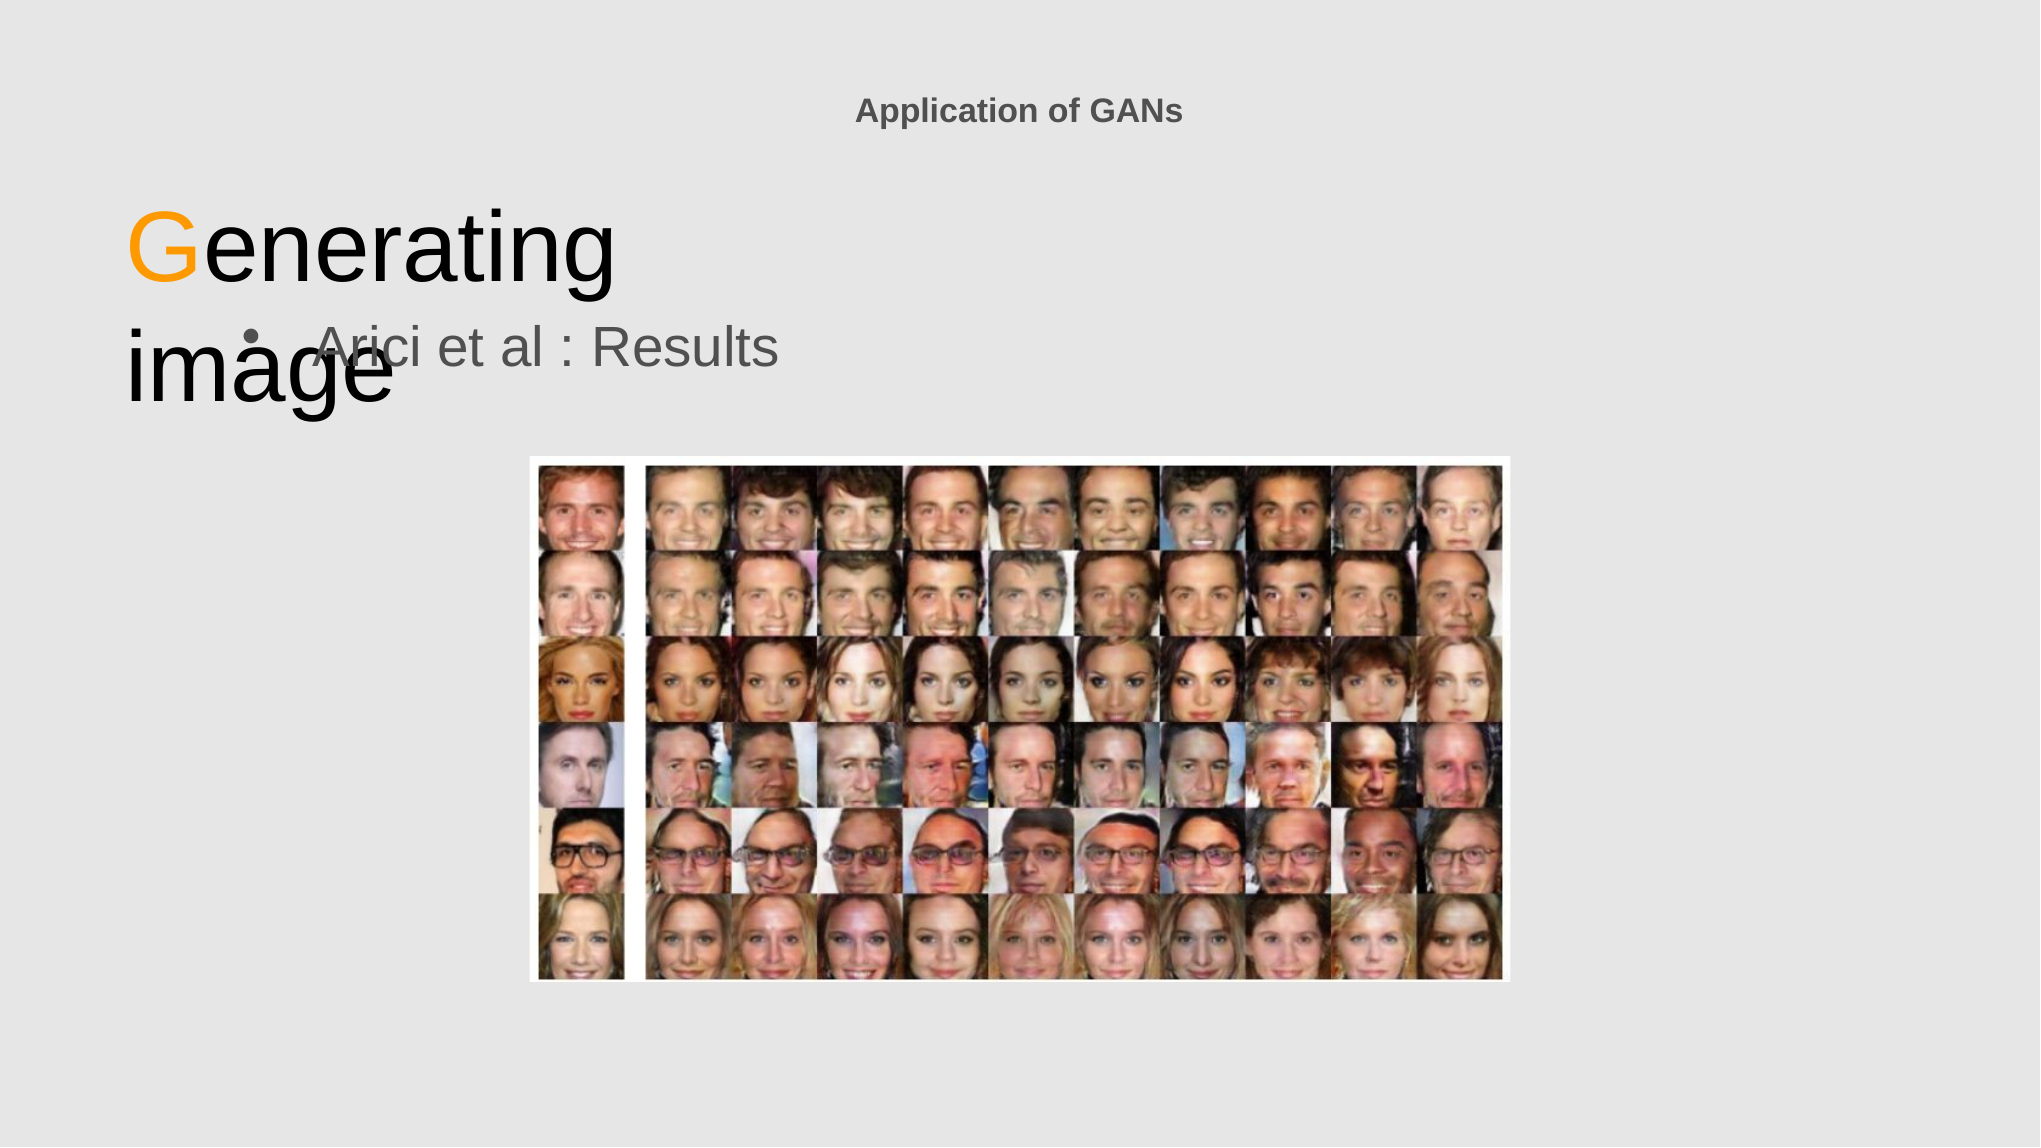

Application of GANs
# Generating image
Arici et al : Results